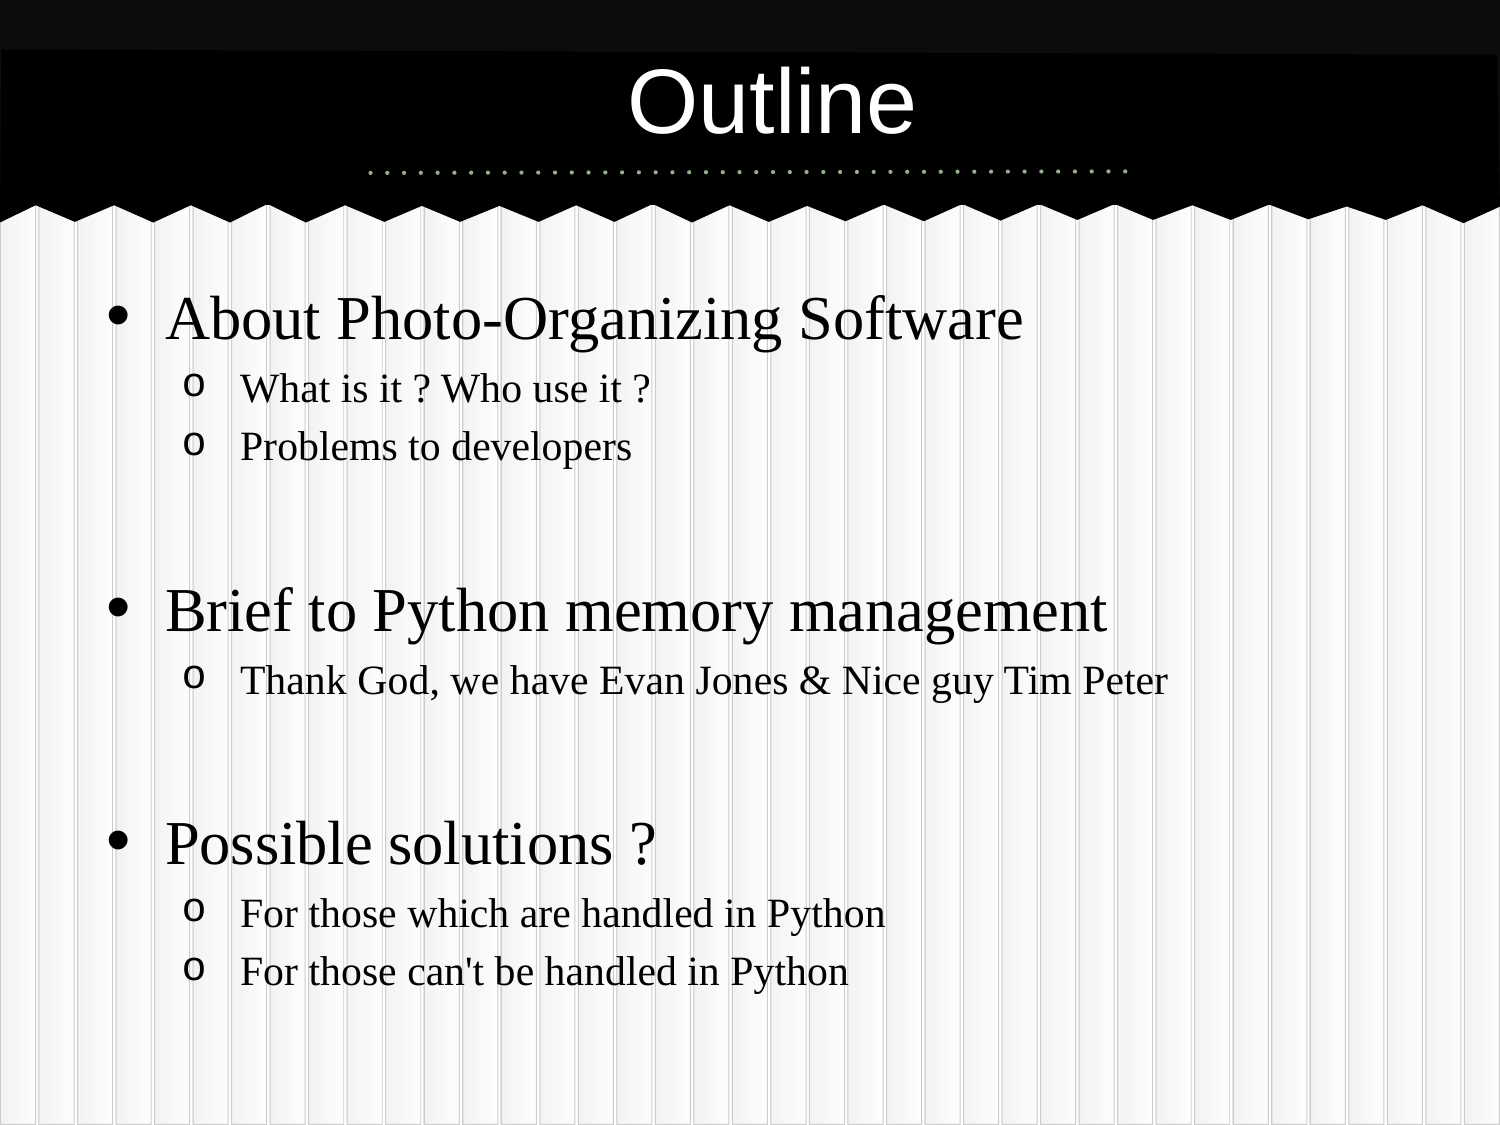

# Outline
About Photo-Organizing Software
What is it ? Who use it ?
Problems to developers

Brief to Python memory management
Thank God, we have Evan Jones & Nice guy Tim Peter

Possible solutions ?
For those which are handled in Python
For those can't be handled in Python